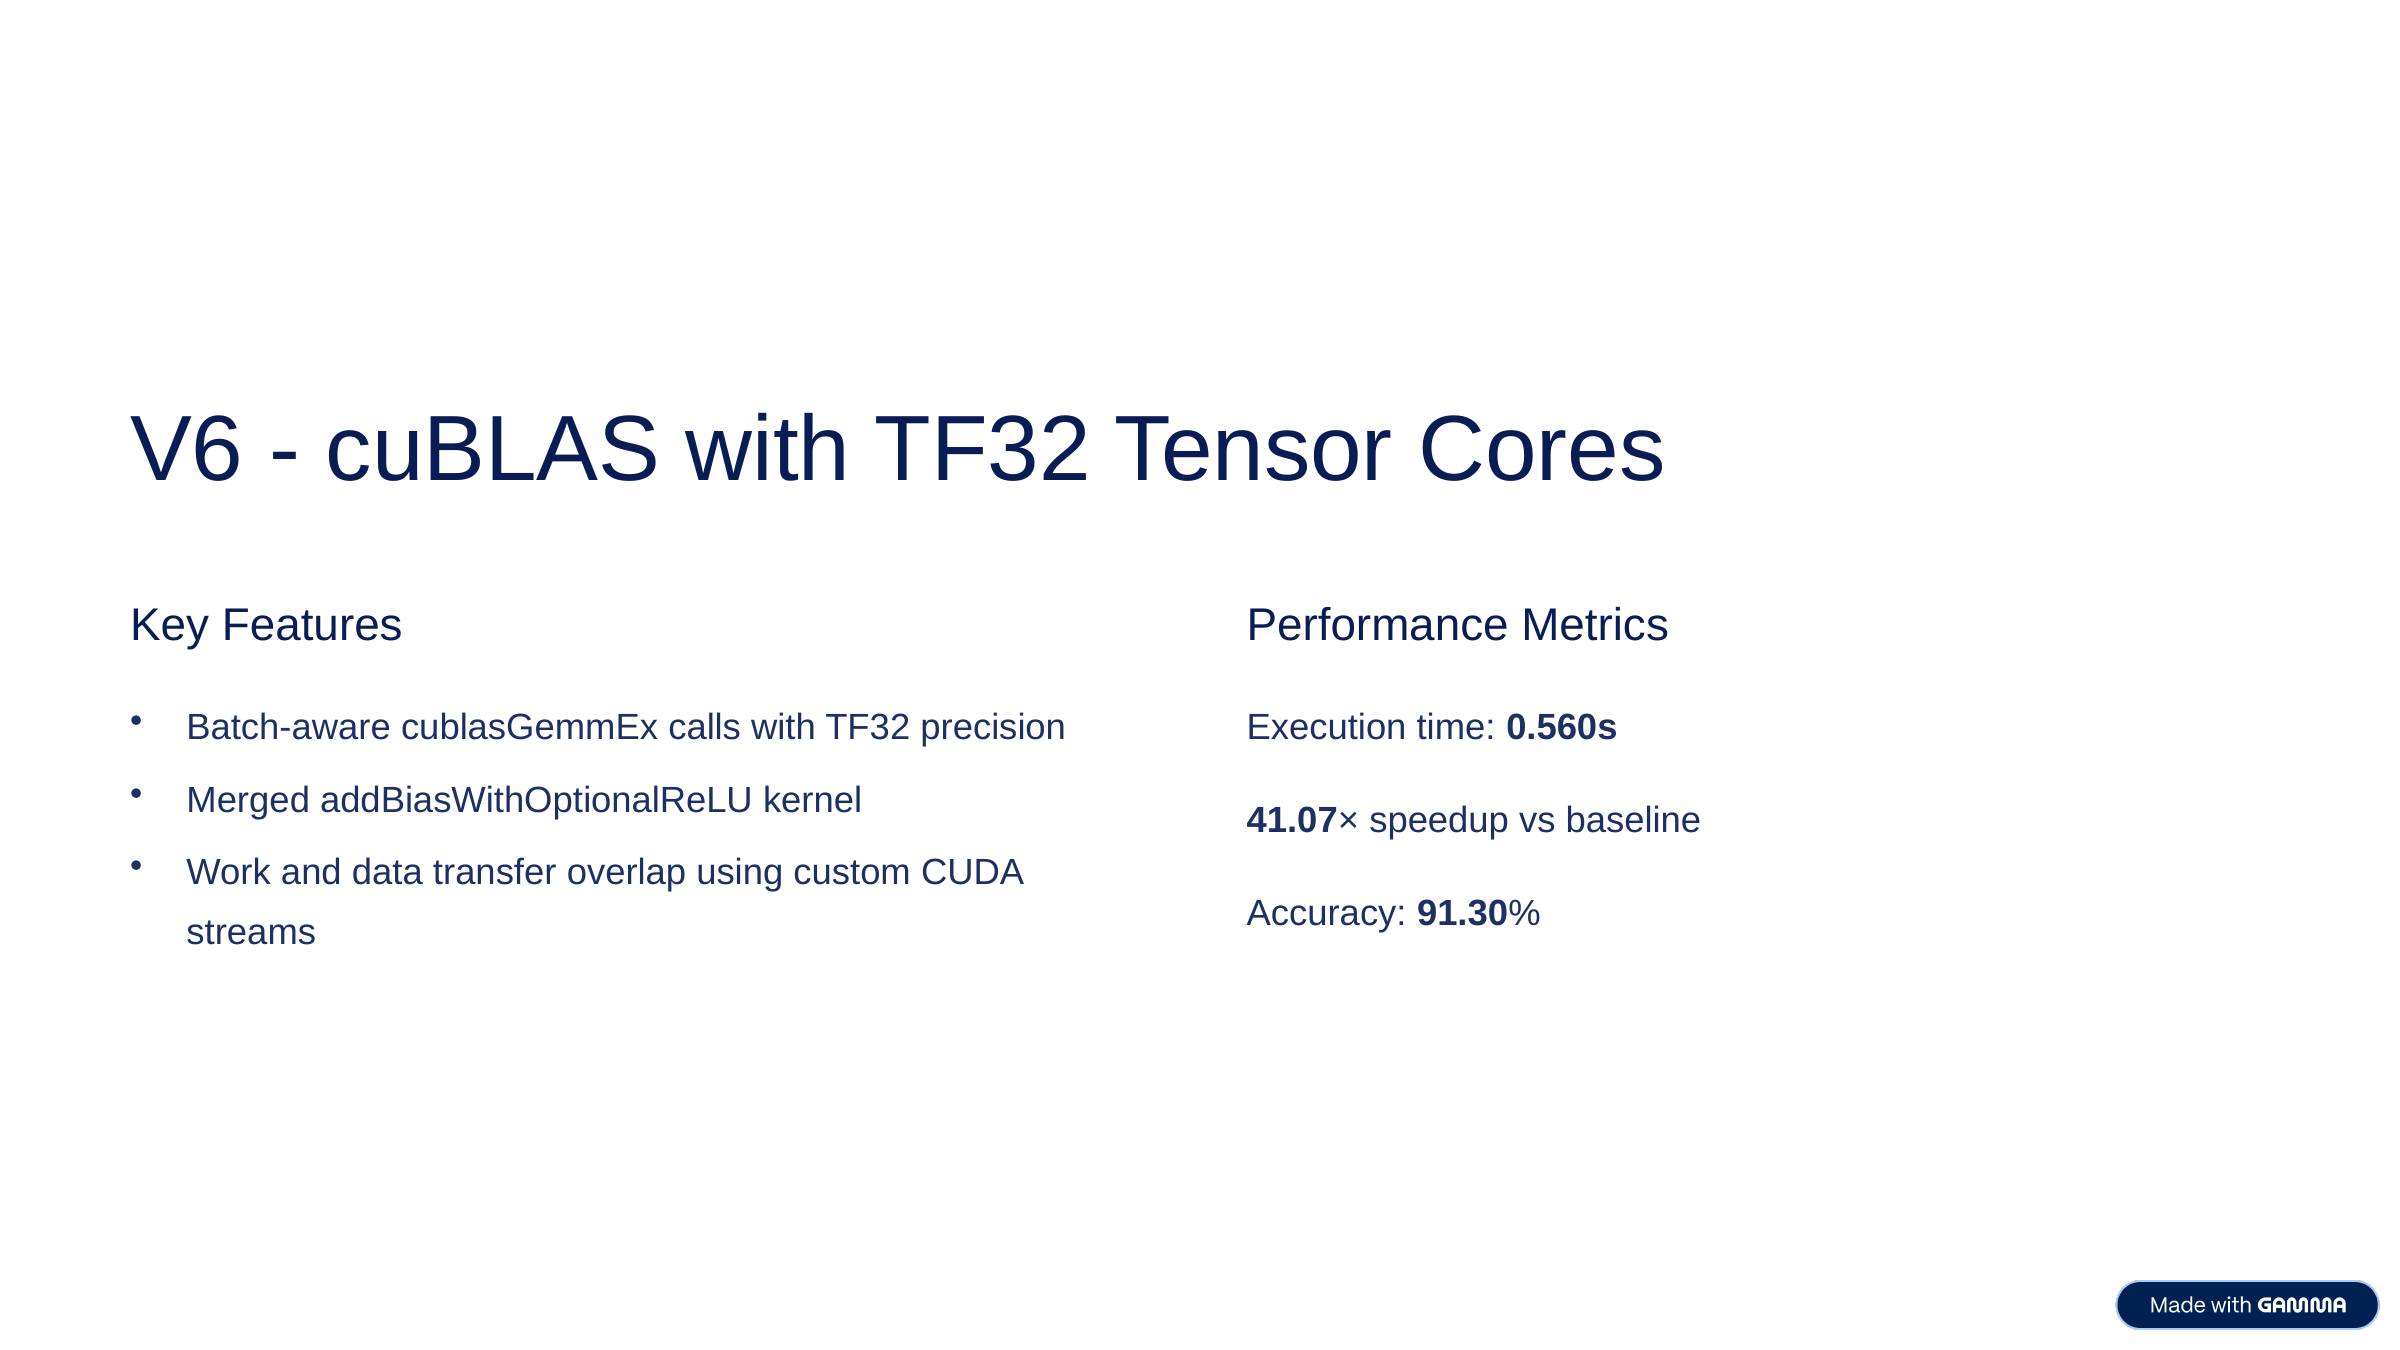

V6 - cuBLAS with TF32 Tensor Cores
Key Features
Performance Metrics
Batch-aware cublasGemmEx calls with TF32 precision
Execution time: 0.560s
Merged addBiasWithOptionalReLU kernel
41.07× speedup vs baseline
Work and data transfer overlap using custom CUDA streams
Accuracy: 91.30%